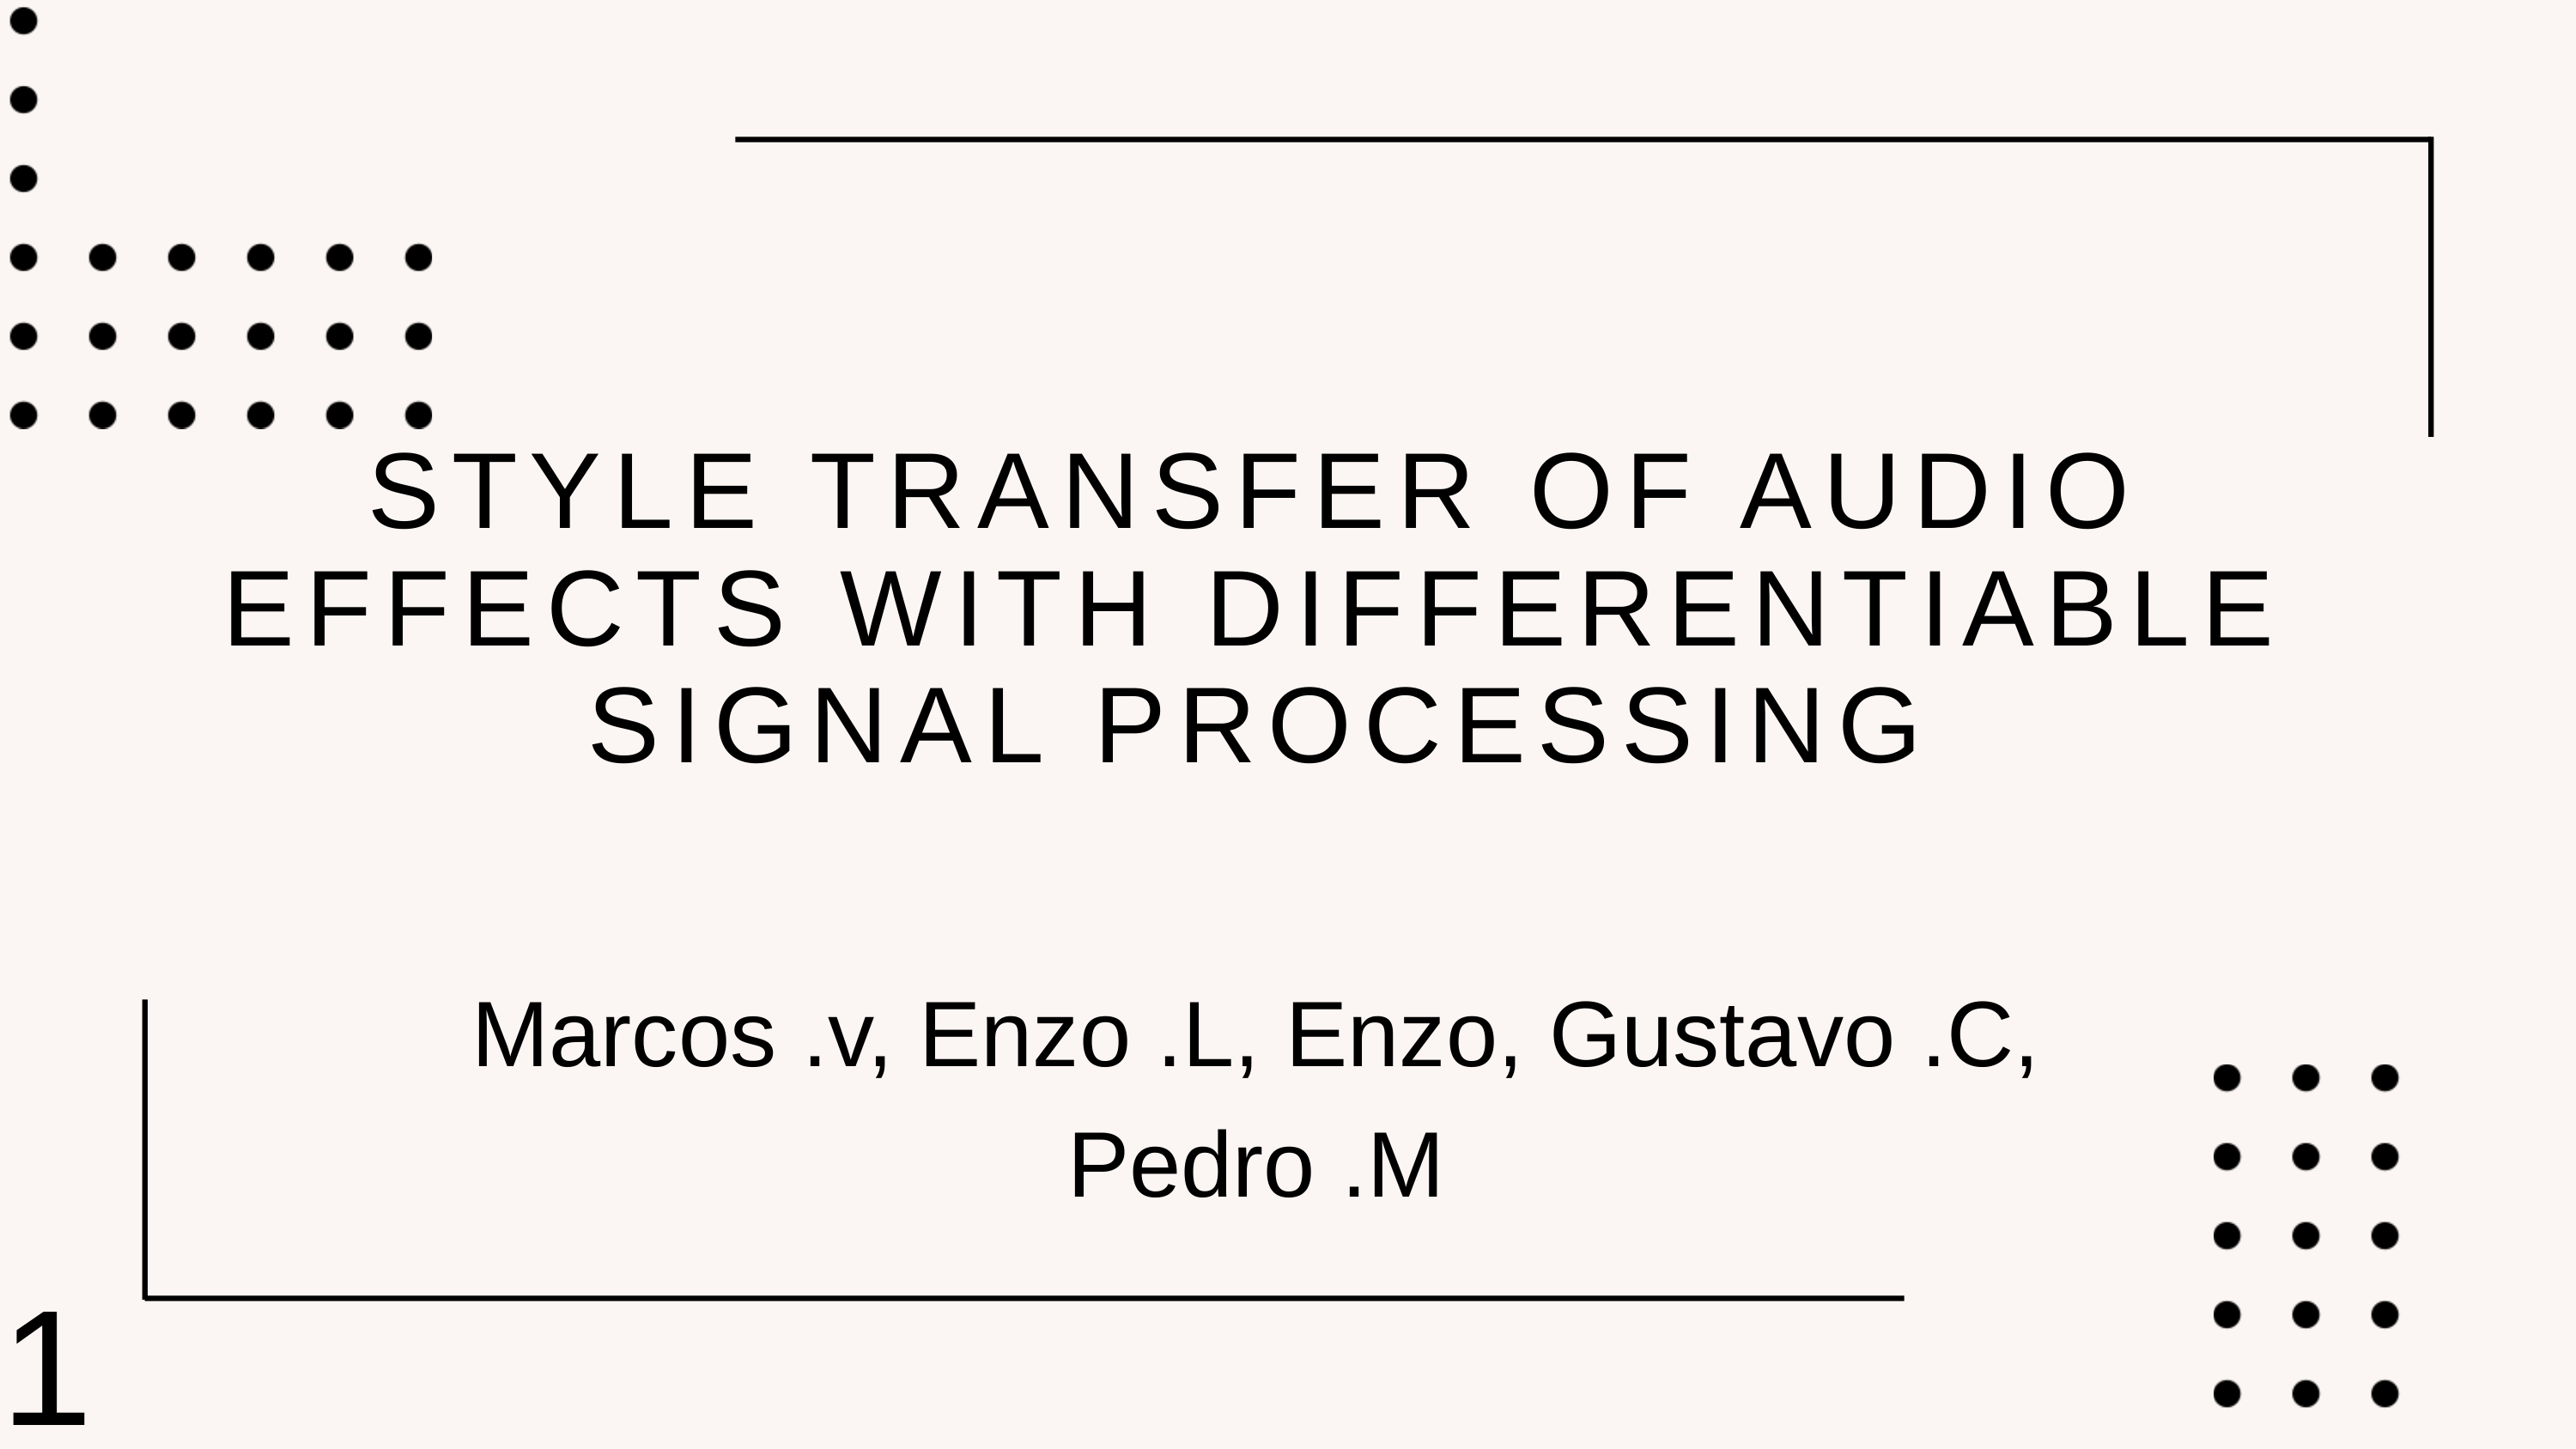

STYLE TRANSFER OF AUDIO EFFECTS WITH DIFFERENTIABLE SIGNAL PROCESSING
Marcos .v, Enzo .L, Enzo, Gustavo .C, Pedro .M

1